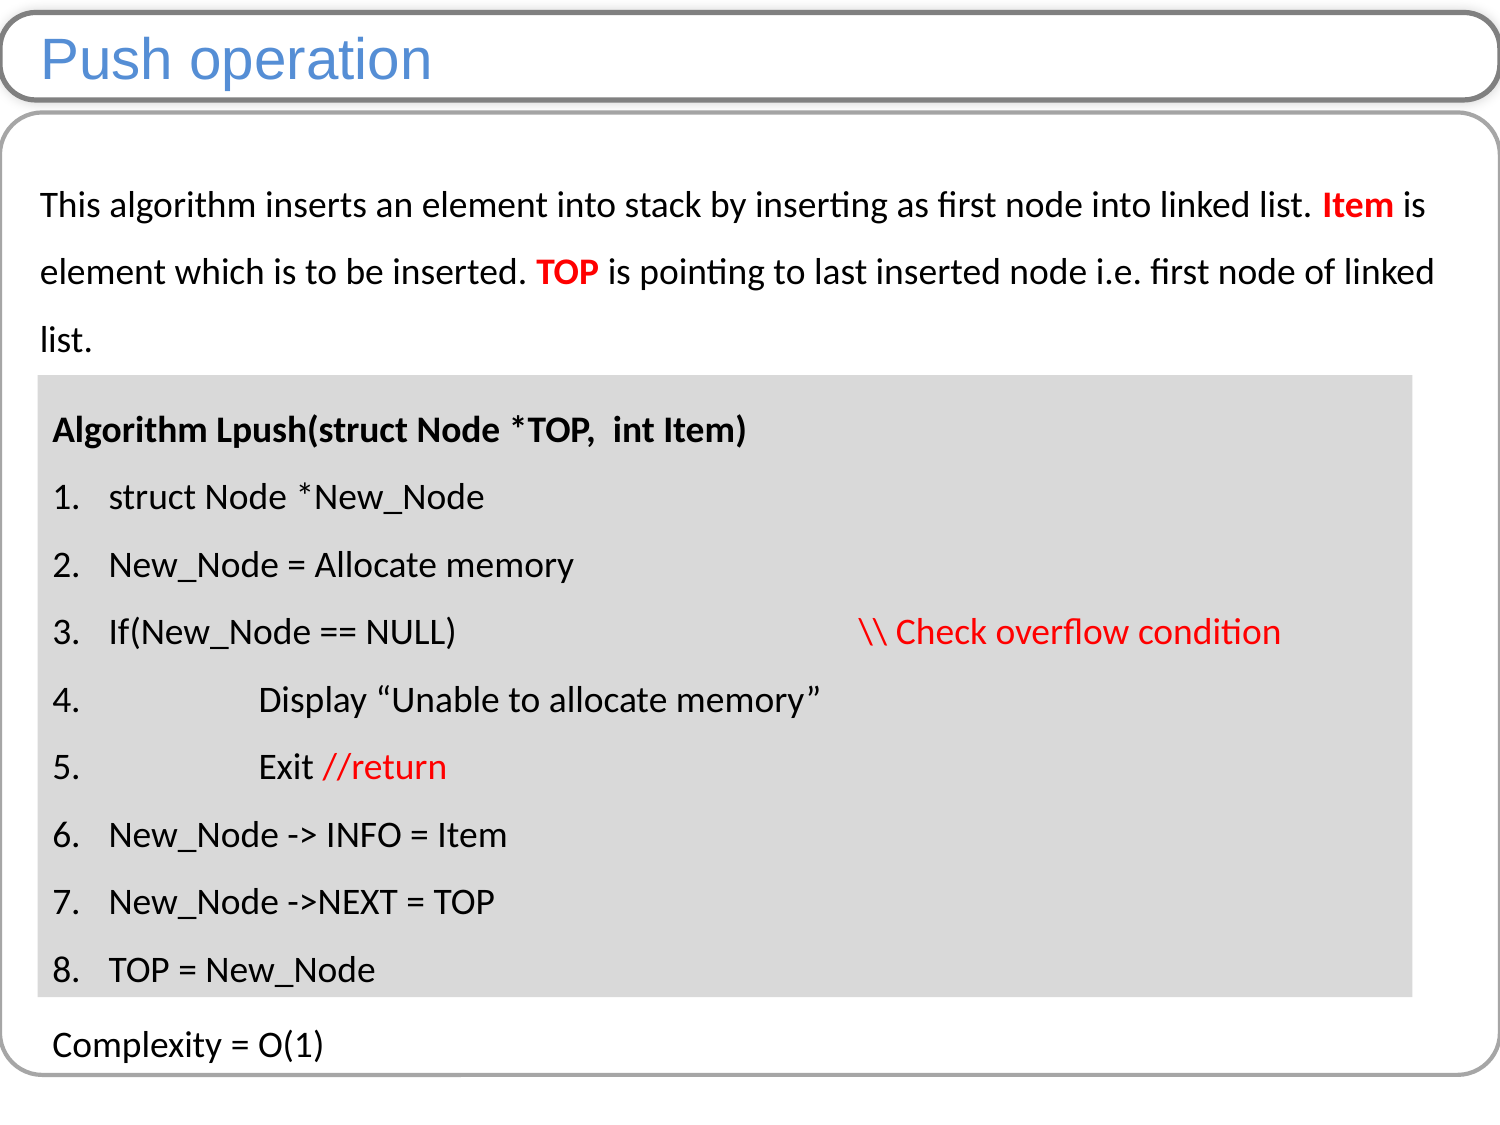

Push operation

This algorithm inserts an element into stack by inserting as first node into linked list. Item is element which is to be inserted. TOP is pointing to last inserted node i.e. first node of linked list.

Algorithm Lpush(struct Node *TOP,  int Item)
struct Node *New_Node
New_Node = Allocate memory
If(New_Node == NULL)			\\ Check overflow condition
 	Display “Unable to allocate memory”
 	Exit //return
New_Node -> INFO = Item
New_Node ->NEXT = TOP
TOP = New_Node
Complexity = O(1)